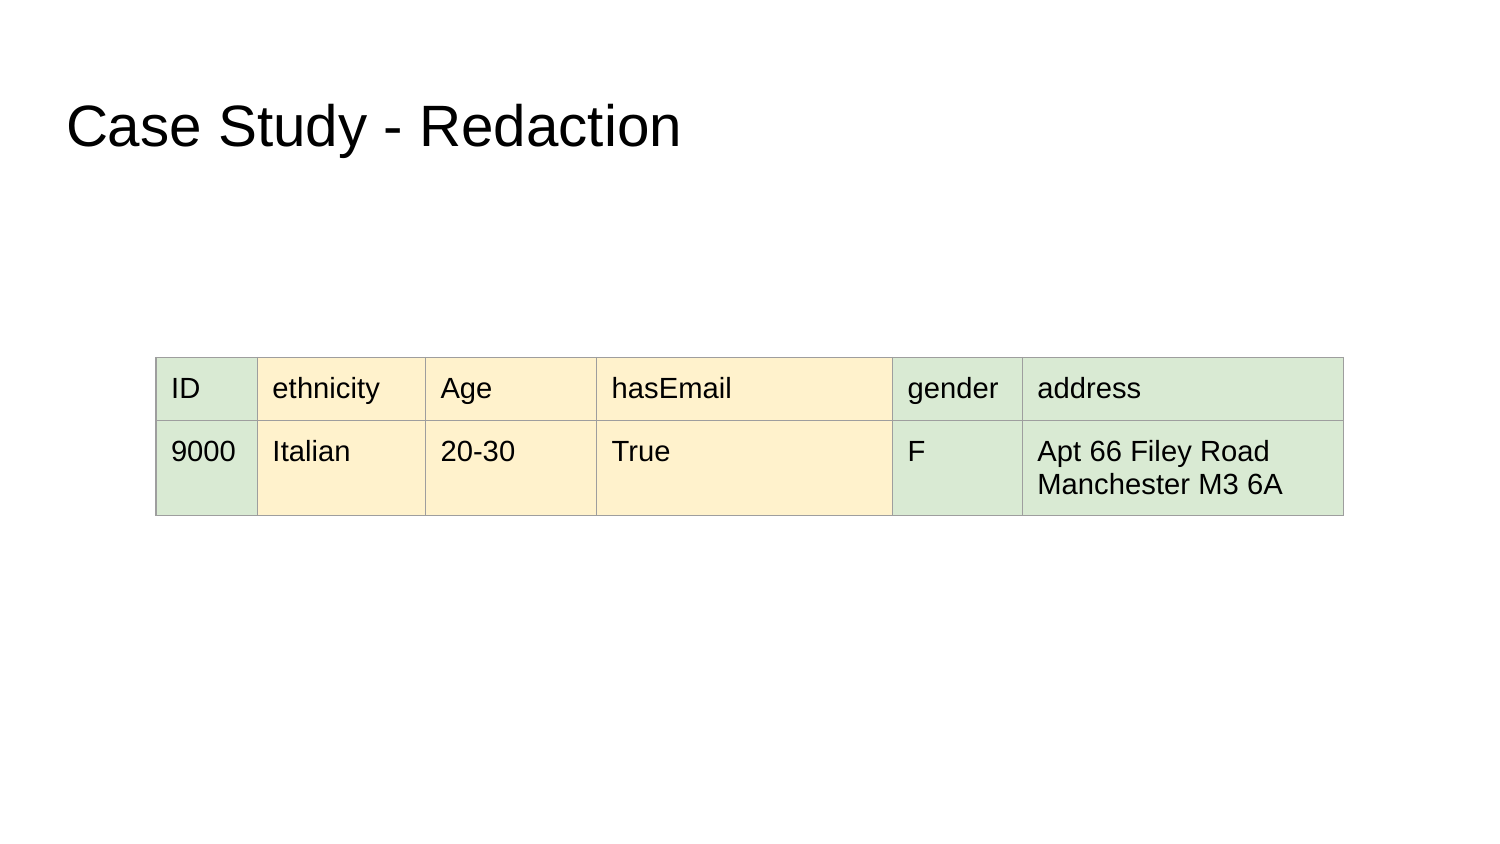

# Case Study - Redaction

| ID | ethnicity | Age | hasEmail | gender | address |
| --- | --- | --- | --- | --- | --- |
| 9000 | Italian | 20-30 | True | F | Apt 66 Filey Road Manchester M3 6A |